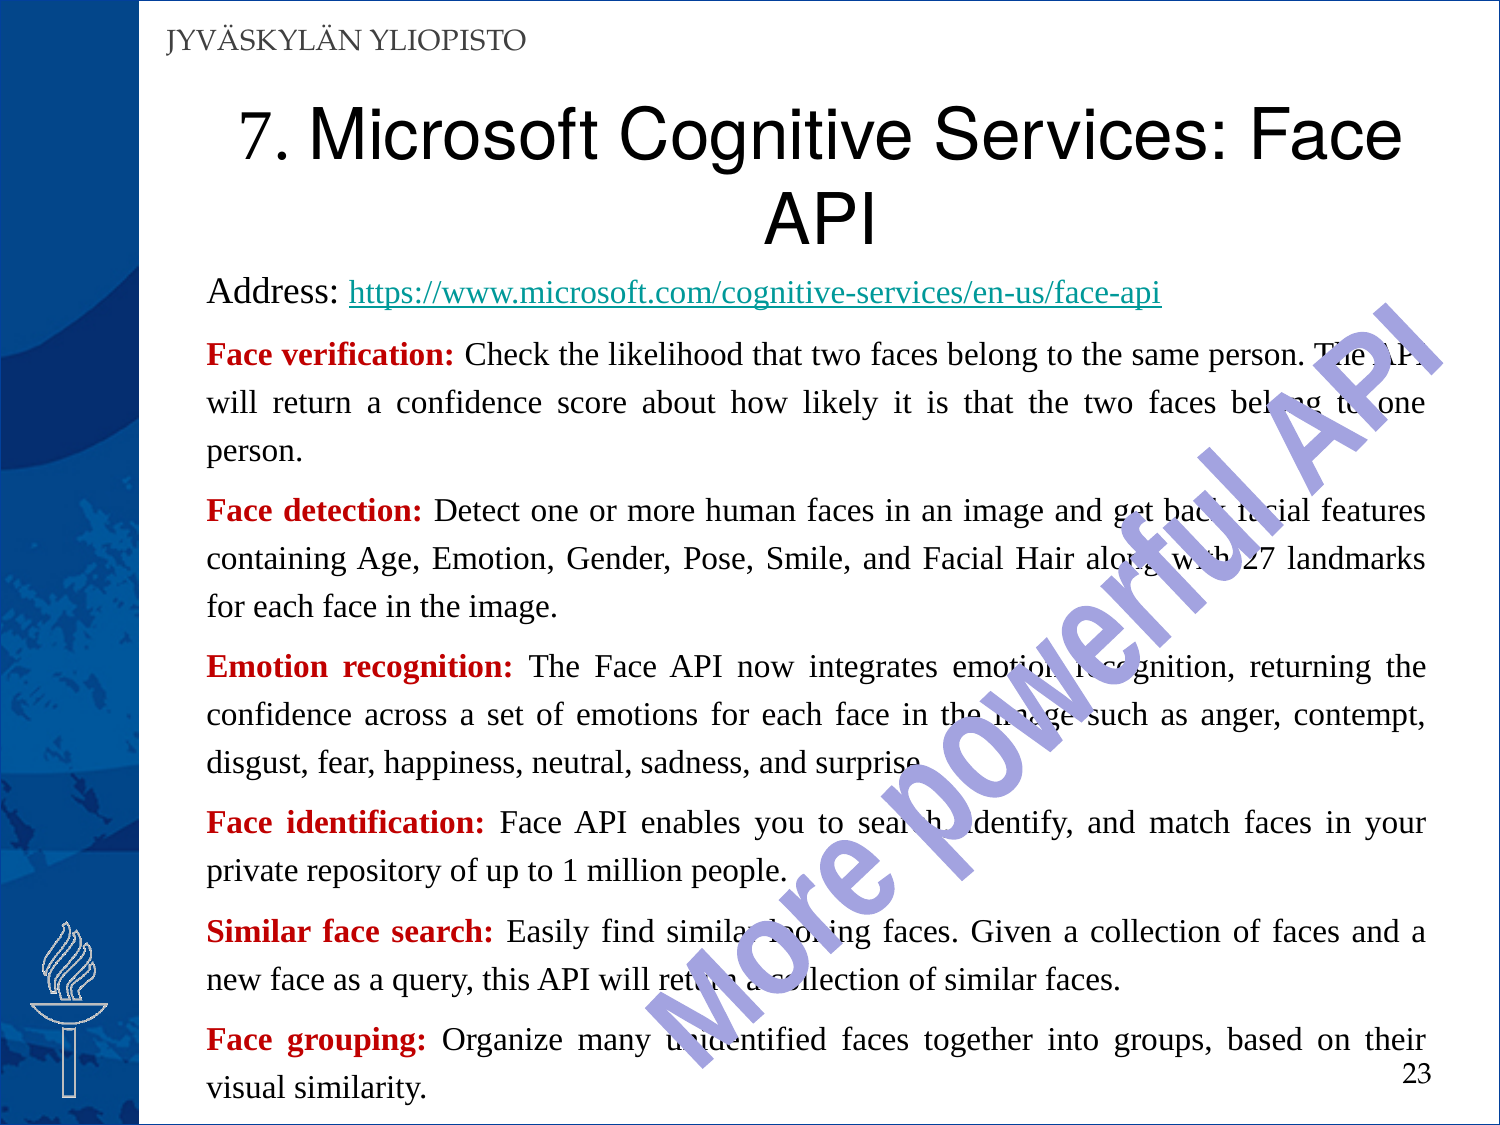

# 7. Microsoft Cognitive Services: Face API
Address: https://www.microsoft.com/cognitive-services/en-us/face-api
Face verification: Check the likelihood that two faces belong to the same person. The API will return a confidence score about how likely it is that the two faces belong to one person.
Face detection: Detect one or more human faces in an image and get back facial features containing Age, Emotion, Gender, Pose, Smile, and Facial Hair along with 27 landmarks for each face in the image.
Emotion recognition: The Face API now integrates emotion recognition, returning the confidence across a set of emotions for each face in the image such as anger, contempt, disgust, fear, happiness, neutral, sadness, and surprise.
Face identification: Face API enables you to search, identify, and match faces in your private repository of up to 1 million people.
Similar face search: Easily find similar-looking faces. Given a collection of faces and a new face as a query, this API will return a collection of similar faces.
Face grouping: Organize many unidentified faces together into groups, based on their visual similarity.
More powerful API
23